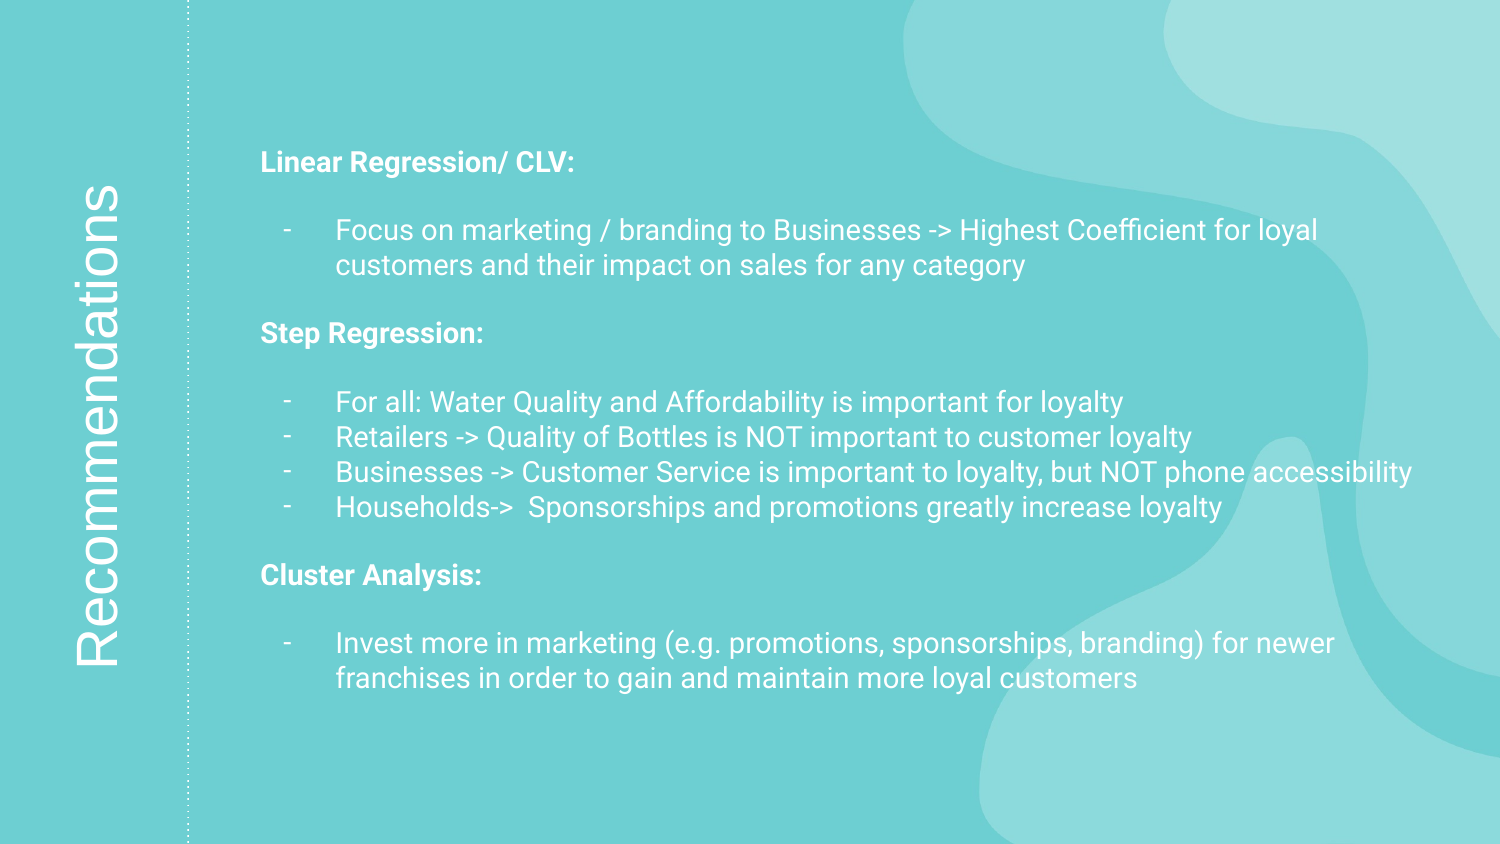

Linear Regression/ CLV:
Focus on marketing / branding to Businesses -> Highest Coefficient for loyal customers and their impact on sales for any category
Step Regression:
For all: Water Quality and Affordability is important for loyalty
Retailers -> Quality of Bottles is NOT important to customer loyalty
Businesses -> Customer Service is important to loyalty, but NOT phone accessibility
Households->  Sponsorships and promotions greatly increase loyalty
Cluster Analysis:
Invest more in marketing (e.g. promotions, sponsorships, branding) for newer franchises in order to gain and maintain more loyal customers

# Recommendations